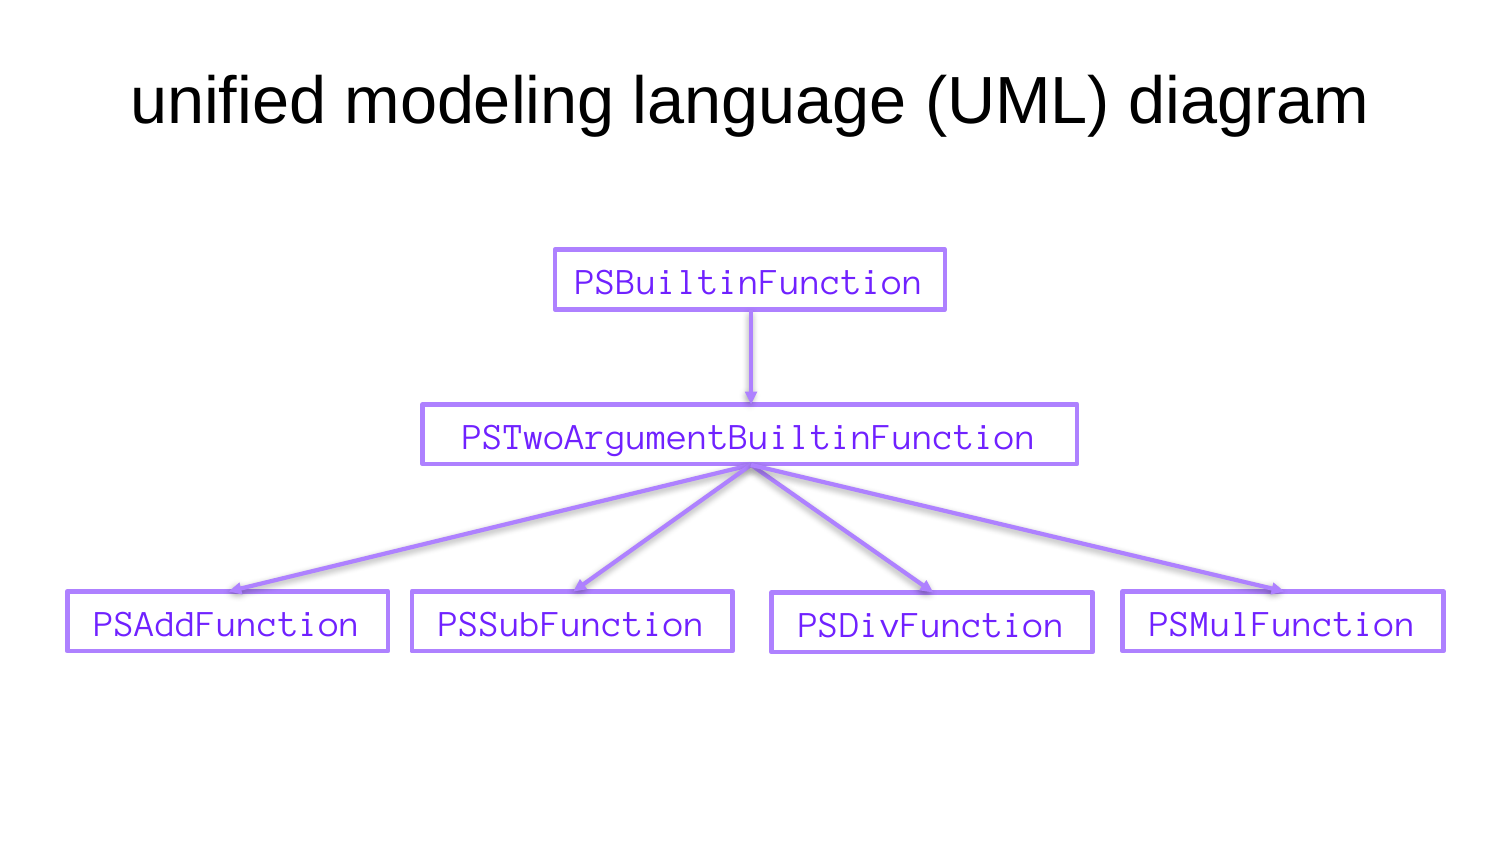

# unified modeling language (UML) diagram
PSBuiltinFunction
PSTwoArgumentBuiltinFunction
PSAddFunction
PSSubFunction
PSMulFunction
PSDivFunction